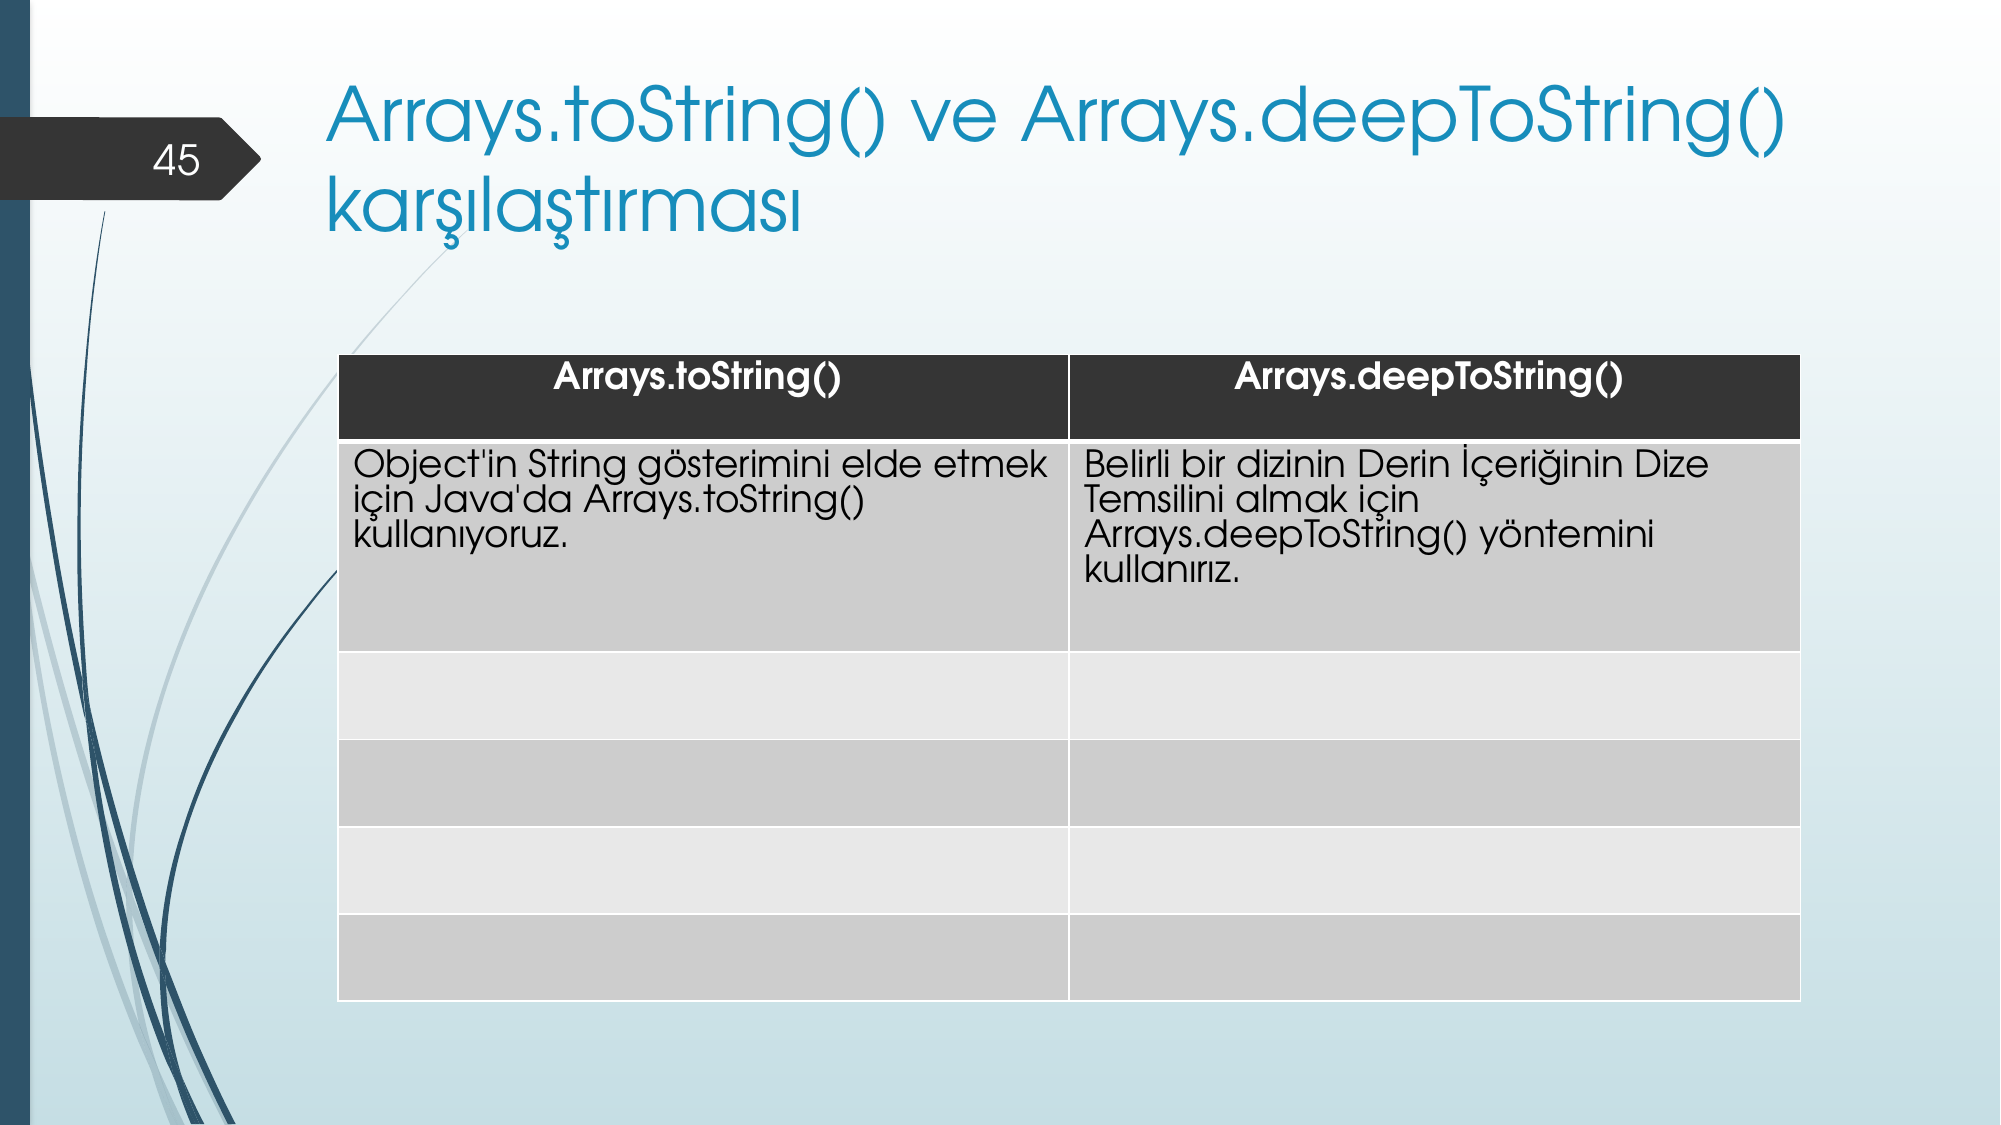

# Arrays.toString() ve Arrays.deepToString() karşılaştırması
45
| Arrays.toString() | Arrays.deepToString() |
| --- | --- |
| Object'in String gösterimini elde etmek için Java'da Arrays.toString() kullanıyoruz. | Belirli bir dizinin Derin İçeriğinin Dize Temsilini almak için Arrays.deepToString() yöntemini kullanırız. |
|  |  |
|  |  |
|  |  |
|  |  |